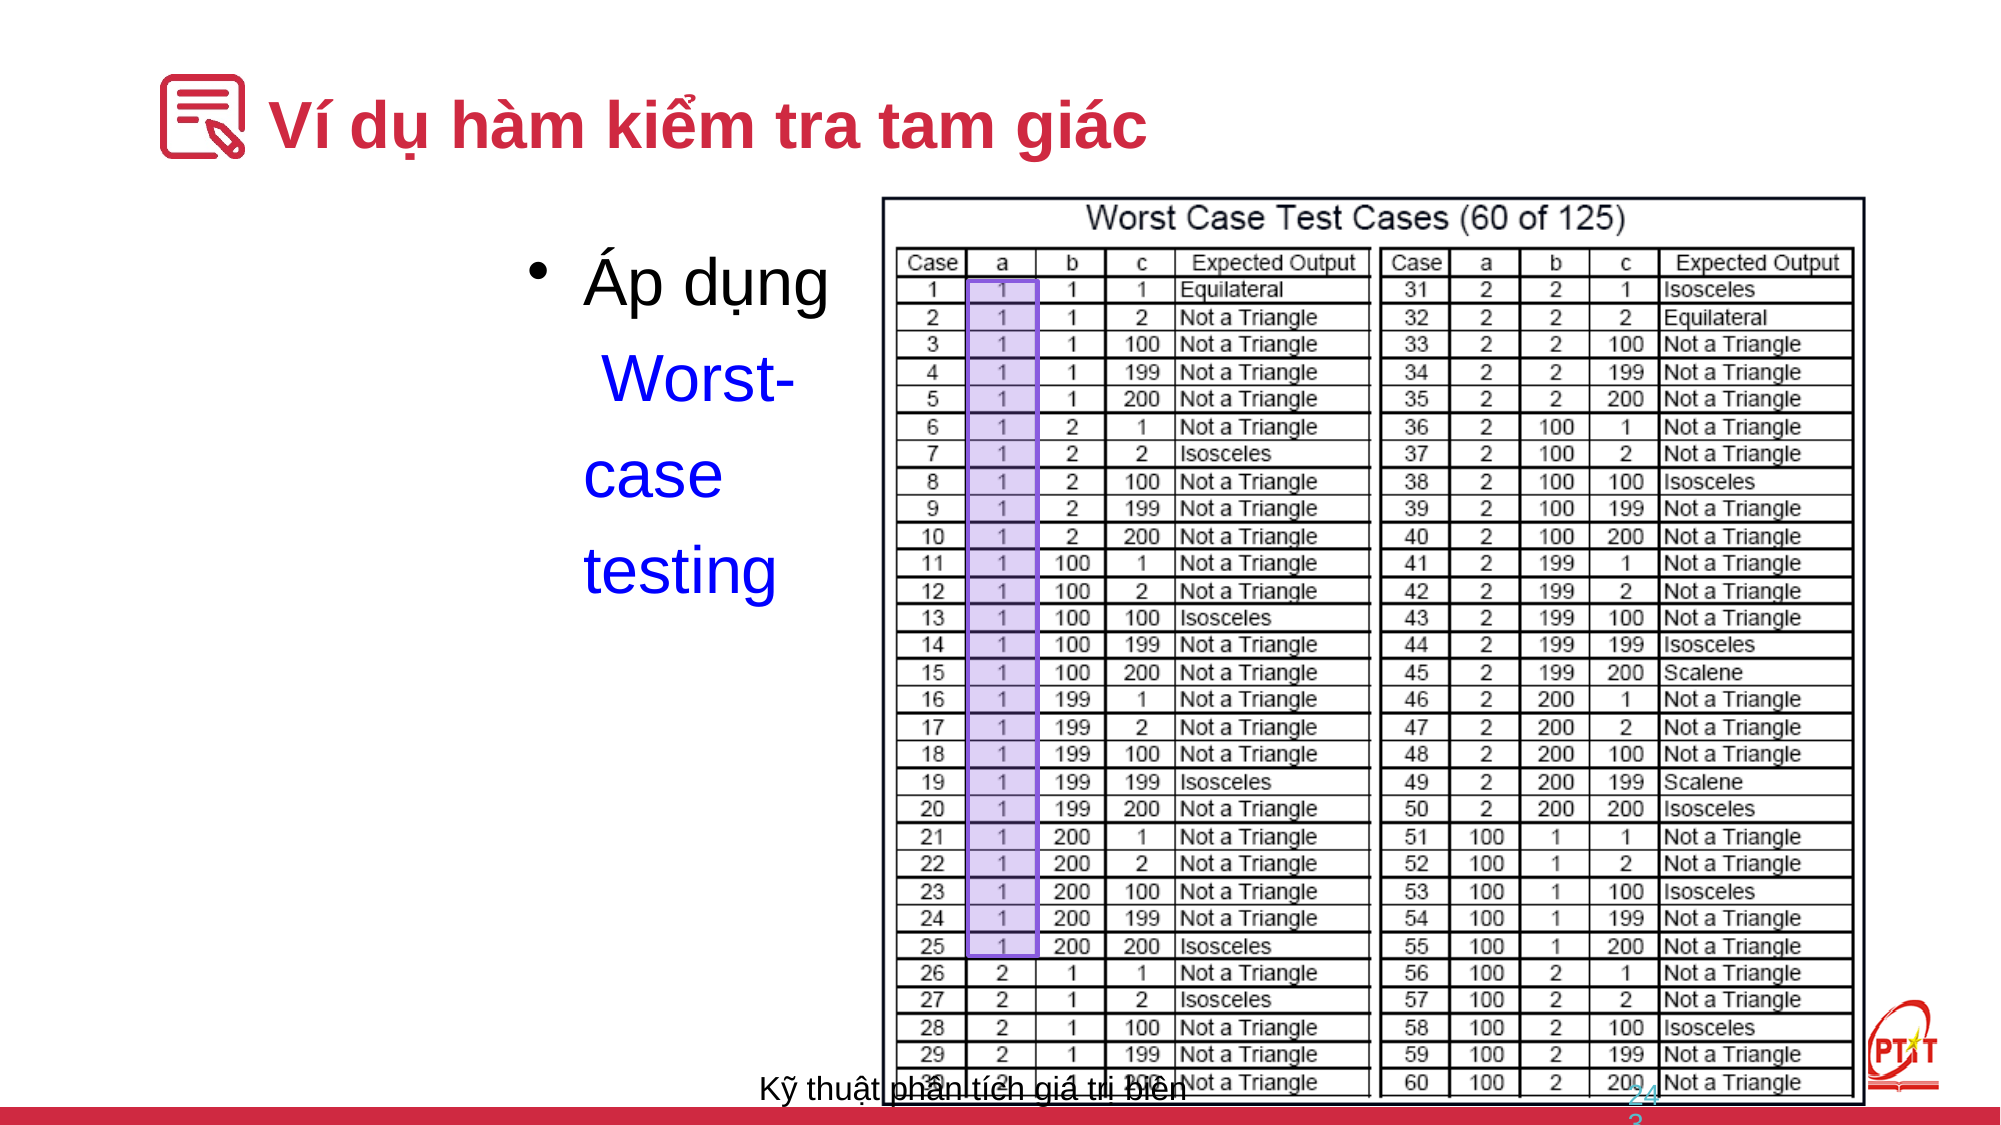

# Ví dụ hàm kiểm tra tam giác
Ví dụ hàm kiểm tra tam giác

Áp dụng  Worst-  case  testing

Kỹ thuật phân tích giá trị biên
243